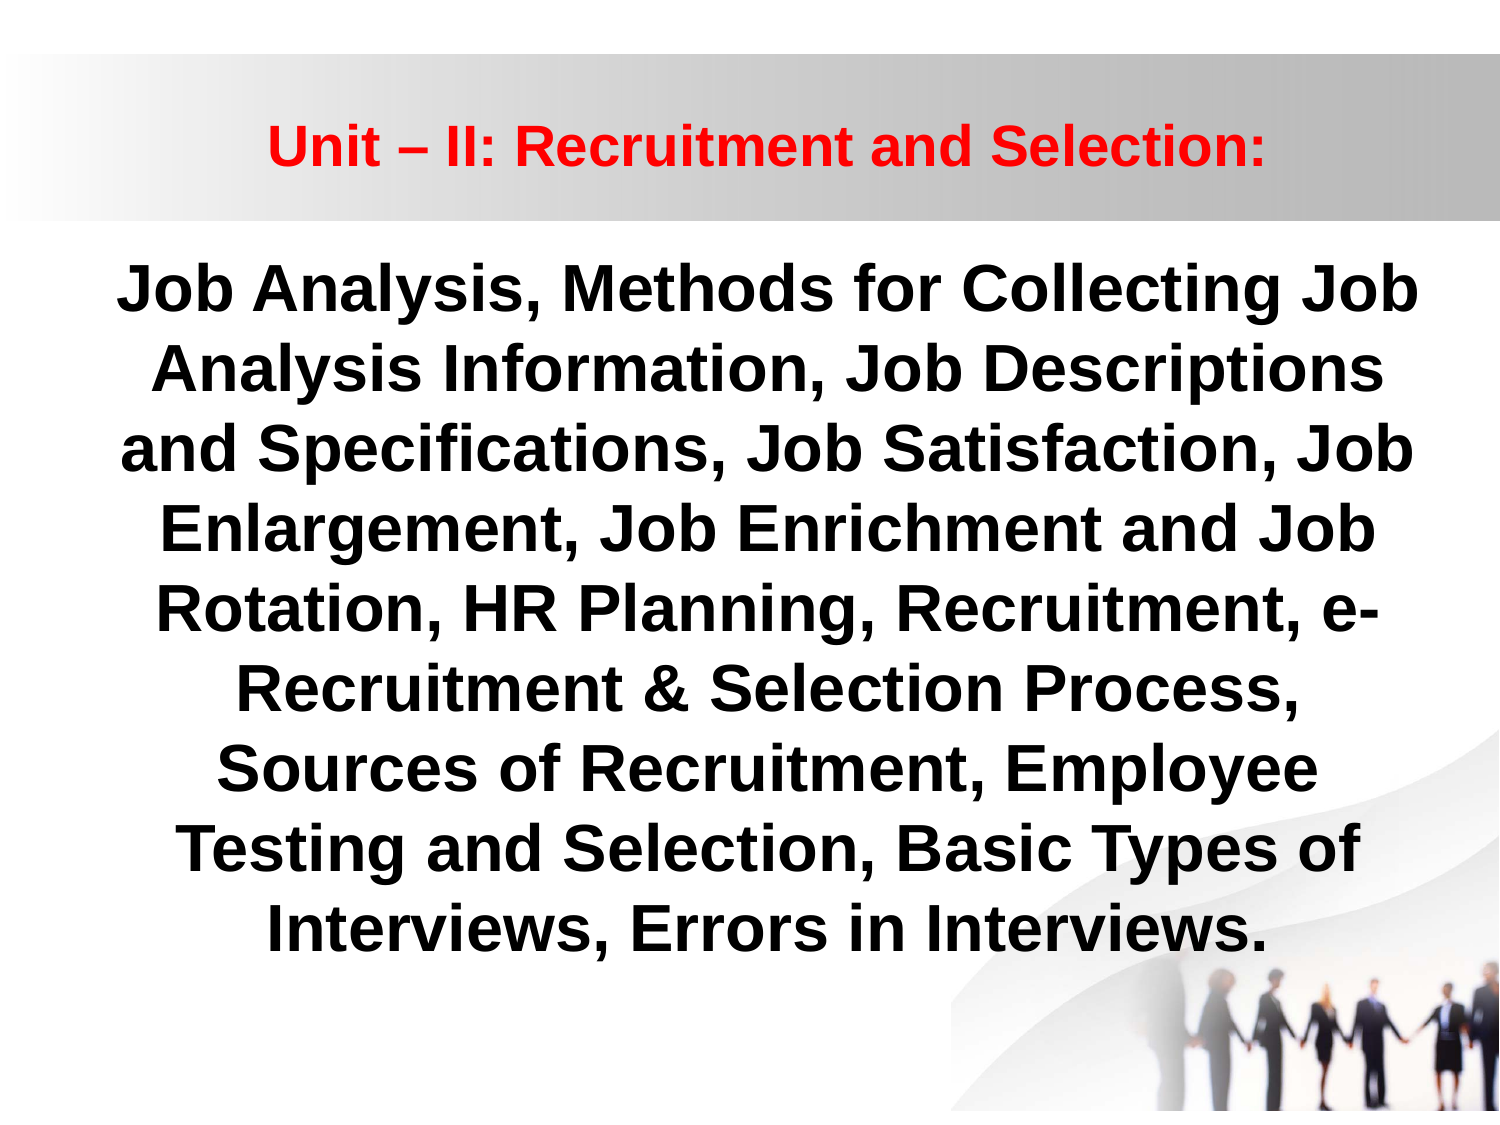

Unit – II: Recruitment and Selection:

Job Analysis, Methods for Collecting Job Analysis Information, Job Descriptions and Specifications, Job Satisfaction, Job Enlargement, Job Enrichment and Job Rotation, HR Planning, Recruitment, e-Recruitment & Selection Process, Sources of Recruitment, Employee Testing and Selection, Basic Types of Interviews, Errors in Interviews.